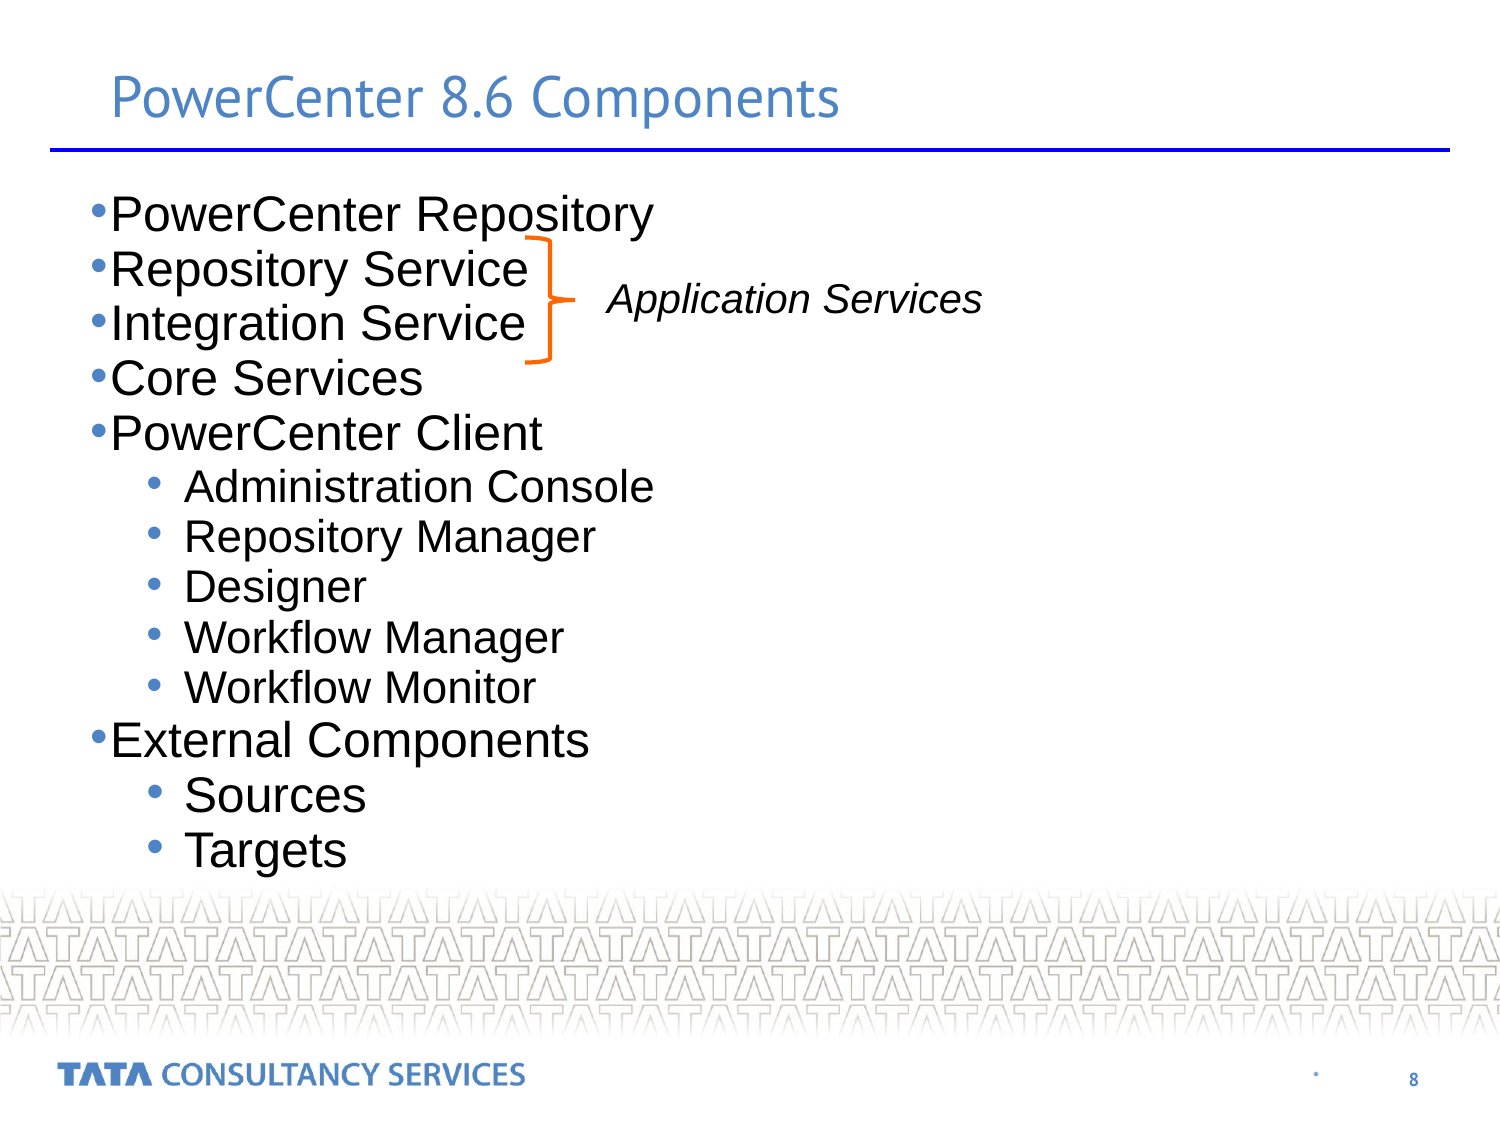

# PowerCenter 8.6 Components
PowerCenter Repository
Repository Service
Integration Service
Core Services
PowerCenter Client
Administration Console
Repository Manager
Designer
Workflow Manager
Workflow Monitor
External Components
Sources
Targets

Application Services
8